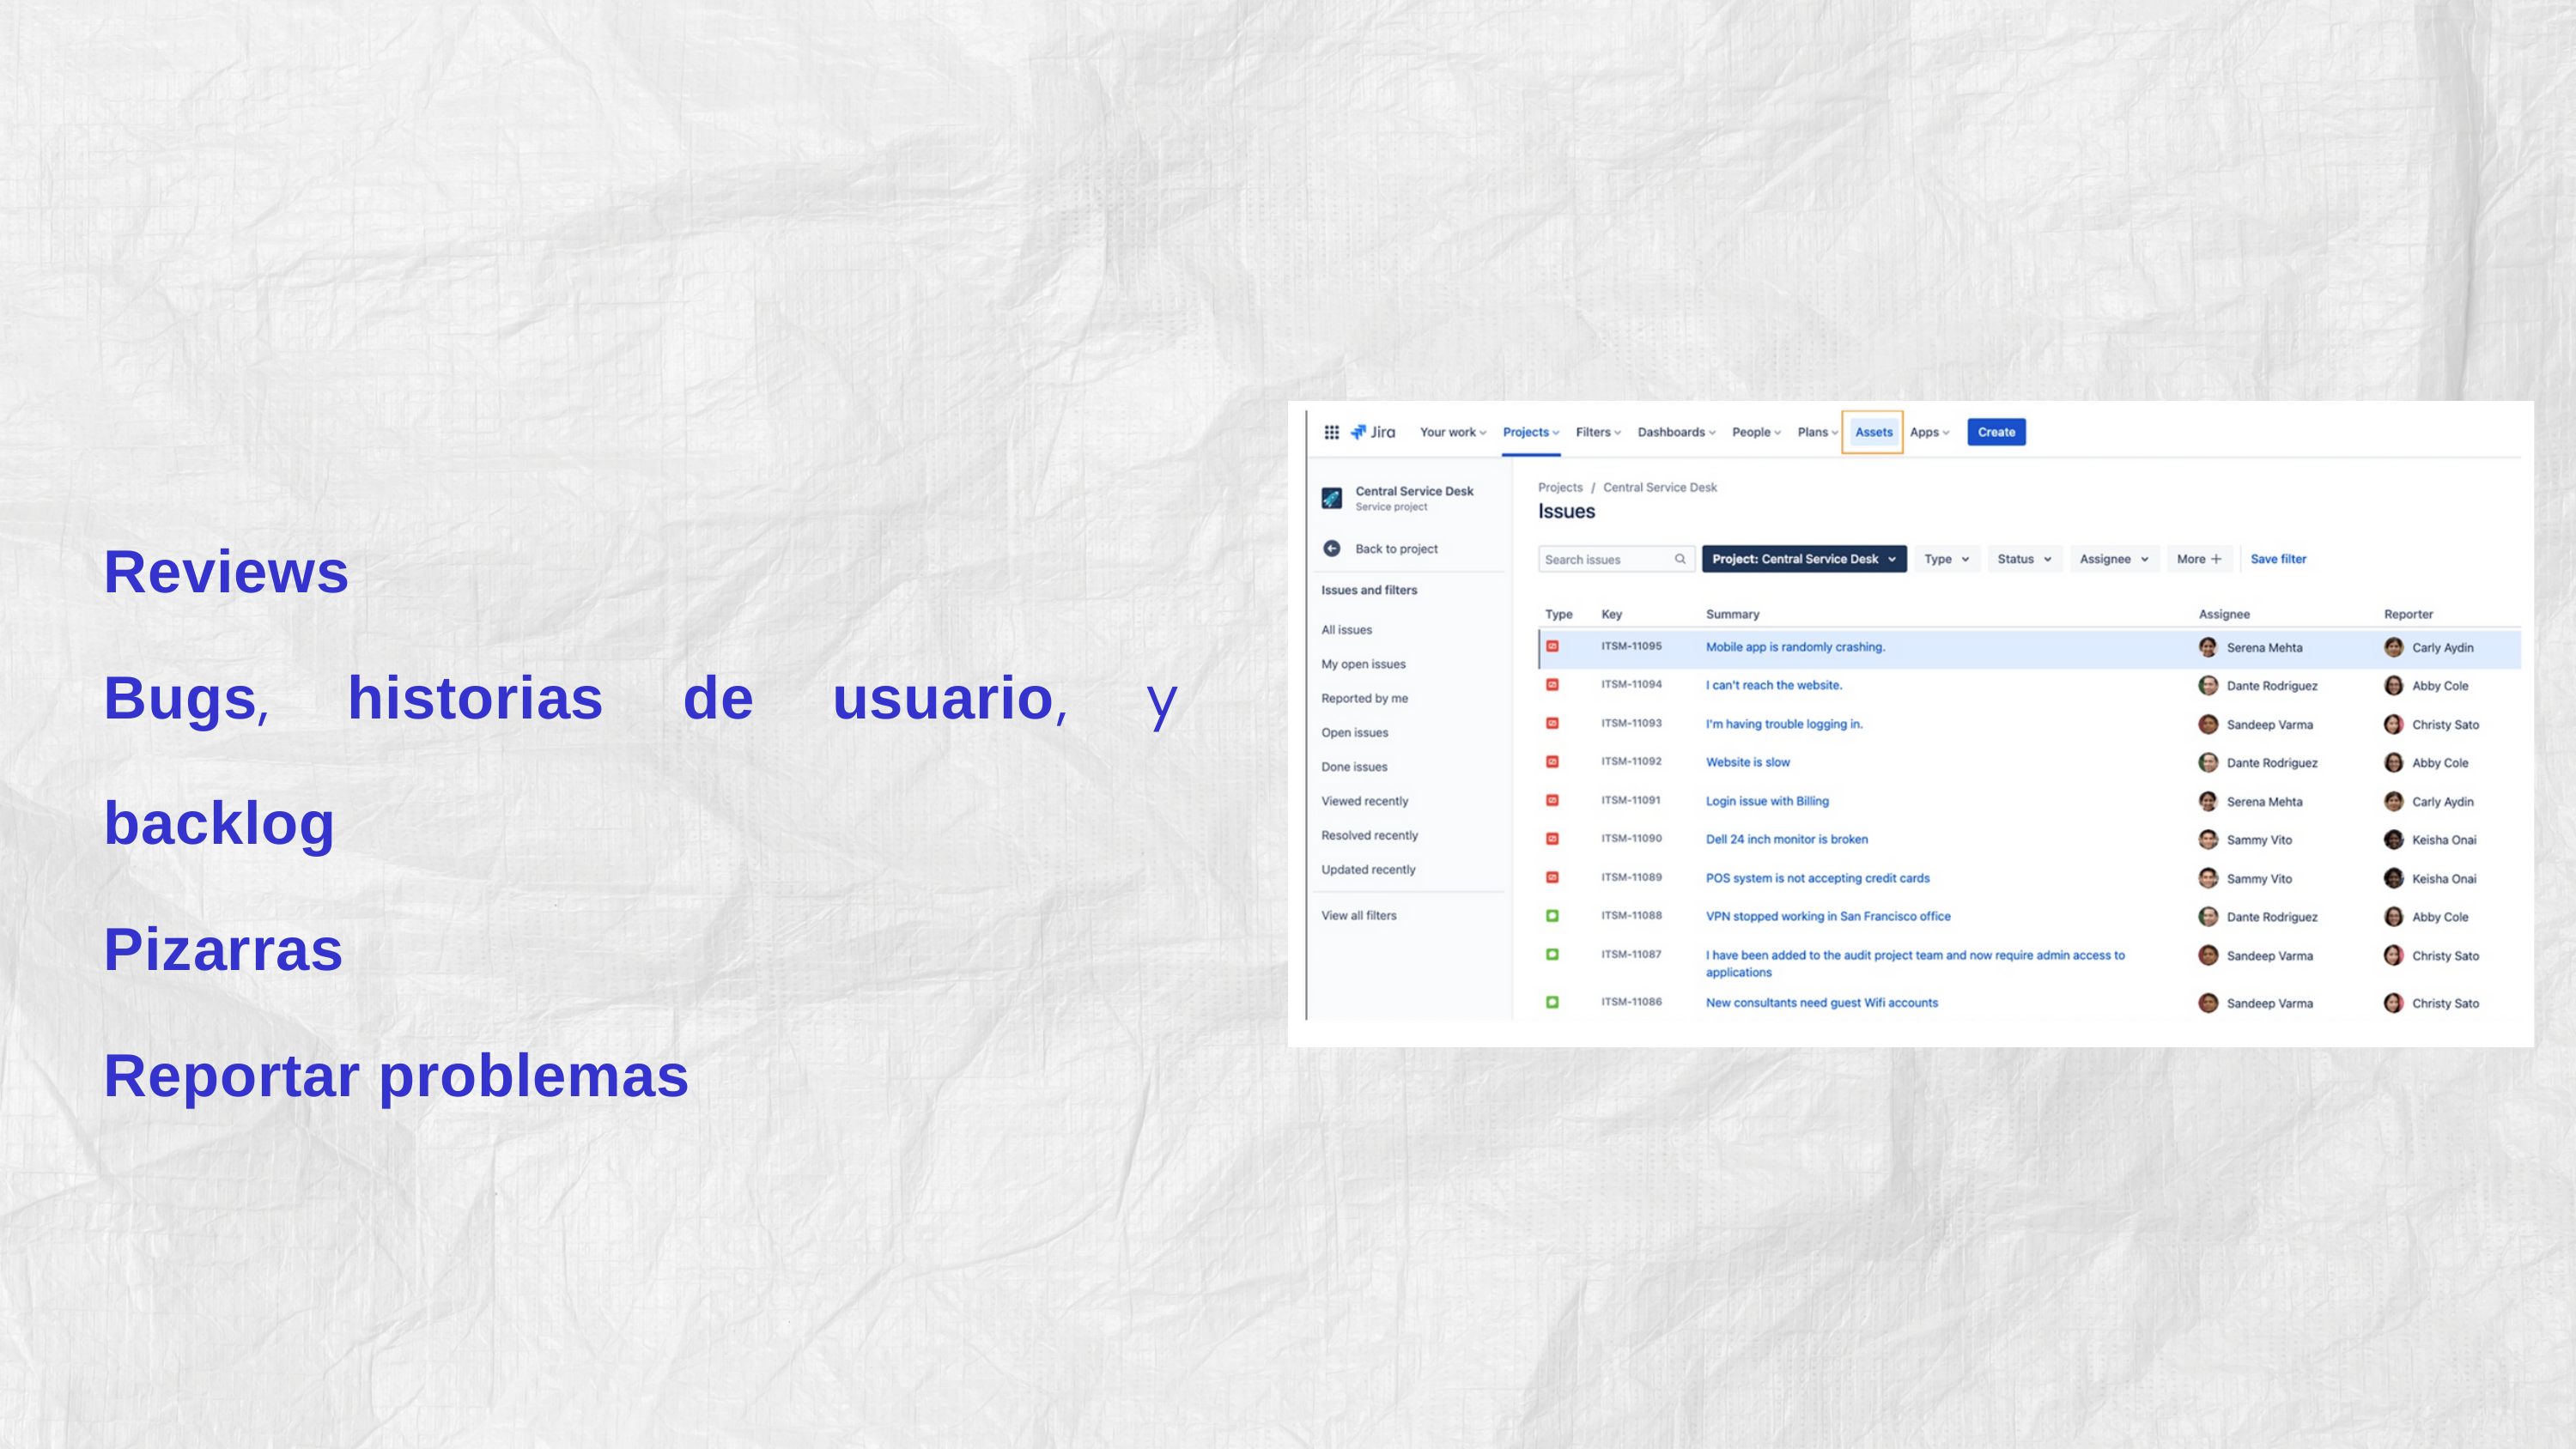

Reviews
Bugs, historias de usuario, y backlog
Pizarras
Reportar problemas